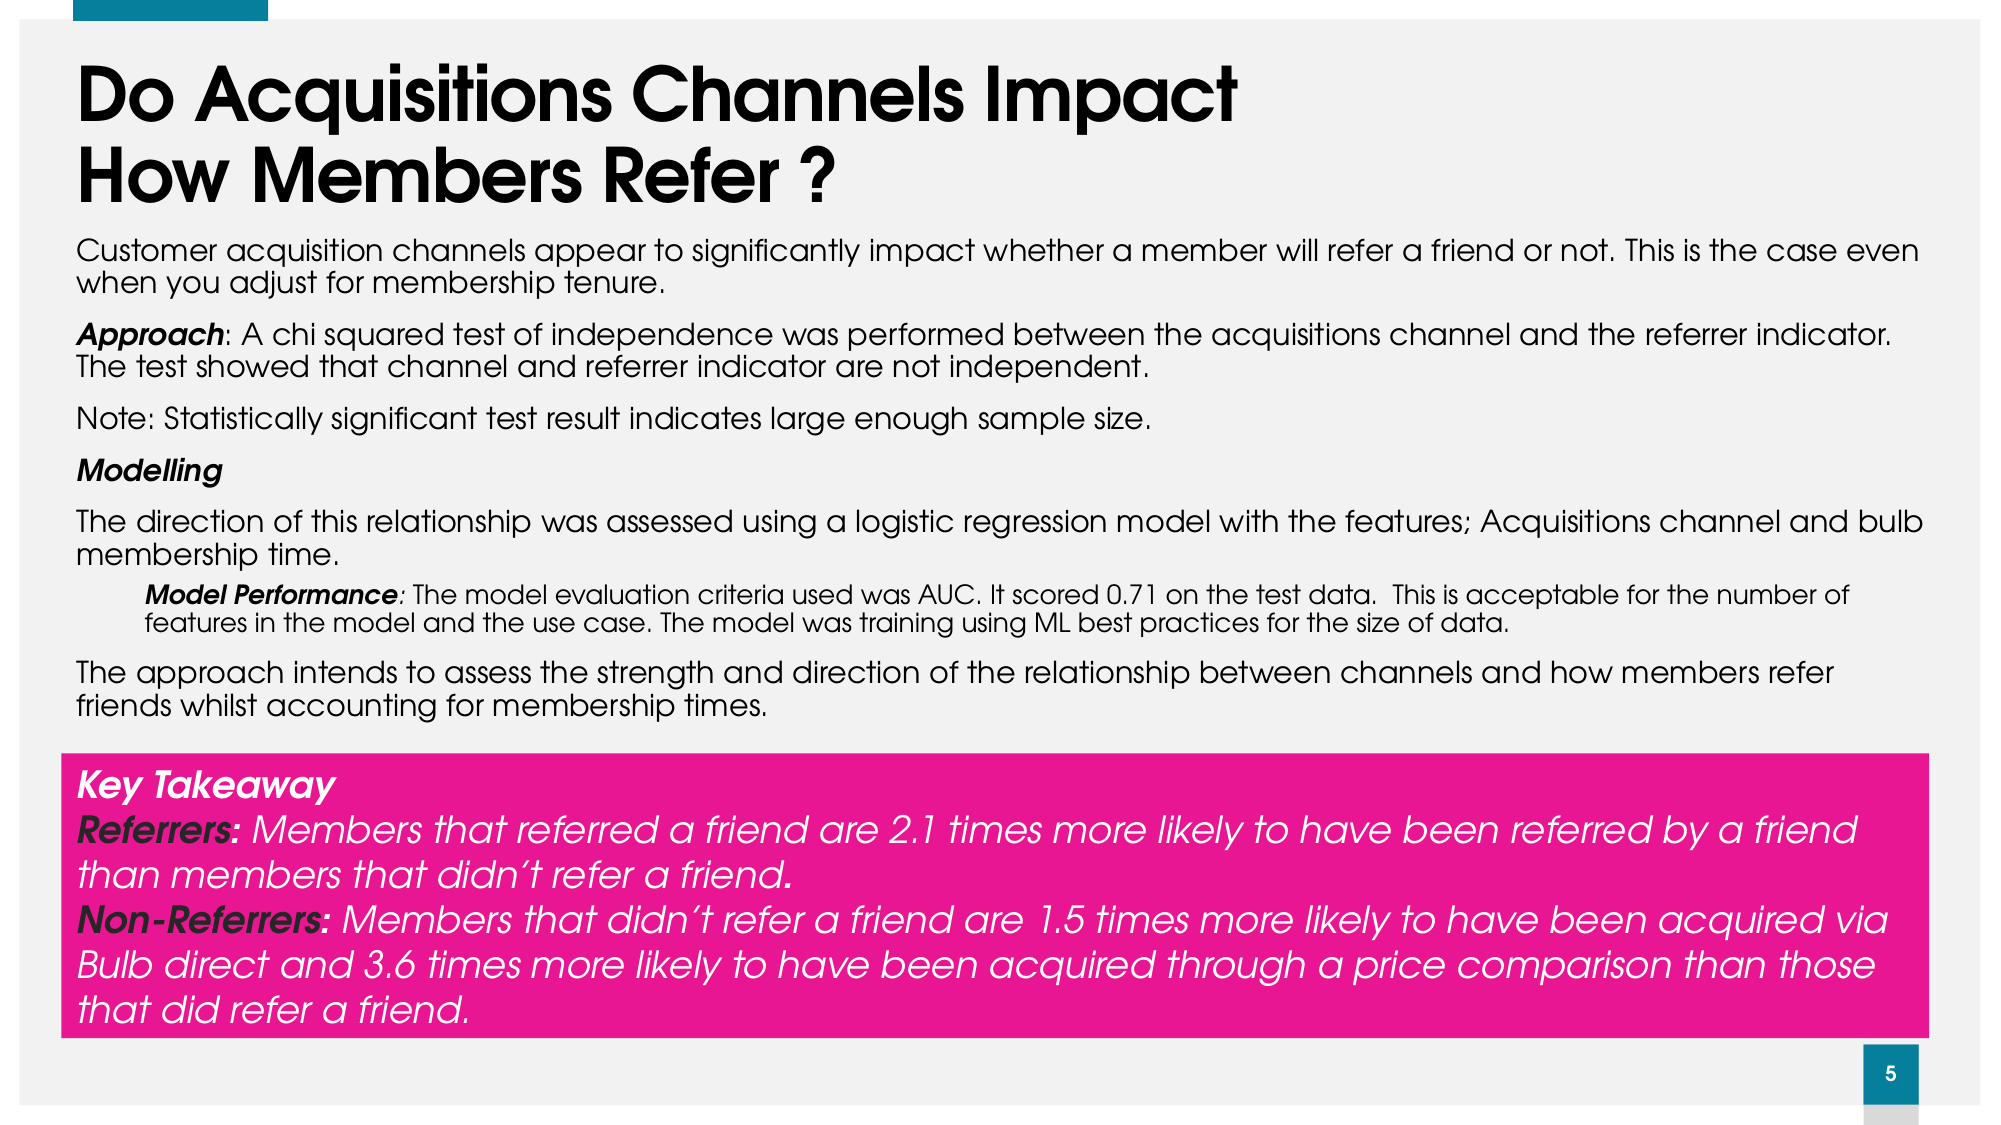

# Do Acquisitions Channels Impact How Members Refer ?
Customer acquisition channels appear to significantly impact whether a member will refer a friend or not. This is the case even when you adjust for membership tenure.
Approach: A chi squared test of independence was performed between the acquisitions channel and the referrer indicator. The test showed that channel and referrer indicator are not independent.
Note: Statistically significant test result indicates large enough sample size.
Modelling
The direction of this relationship was assessed using a logistic regression model with the features; Acquisitions channel and bulb membership time.
Model Performance: The model evaluation criteria used was AUC. It scored 0.71 on the test data.  This is acceptable for the number of features in the model and the use case. The model was training using ML best practices for the size of data.
The approach intends to assess the strength and direction of the relationship between channels and how members refer friends whilst accounting for membership times.

Key Takeaway
Referrers: Members that referred a friend are 2.1 times more likely to have been referred by a friend than members that didn’t refer a friend.
Non-Referrers: Members that didn’t refer a friend are 1.5 times more likely to have been acquired via Bulb direct and 3.6 times more likely to have been acquired through a price comparison than those that did refer a friend.